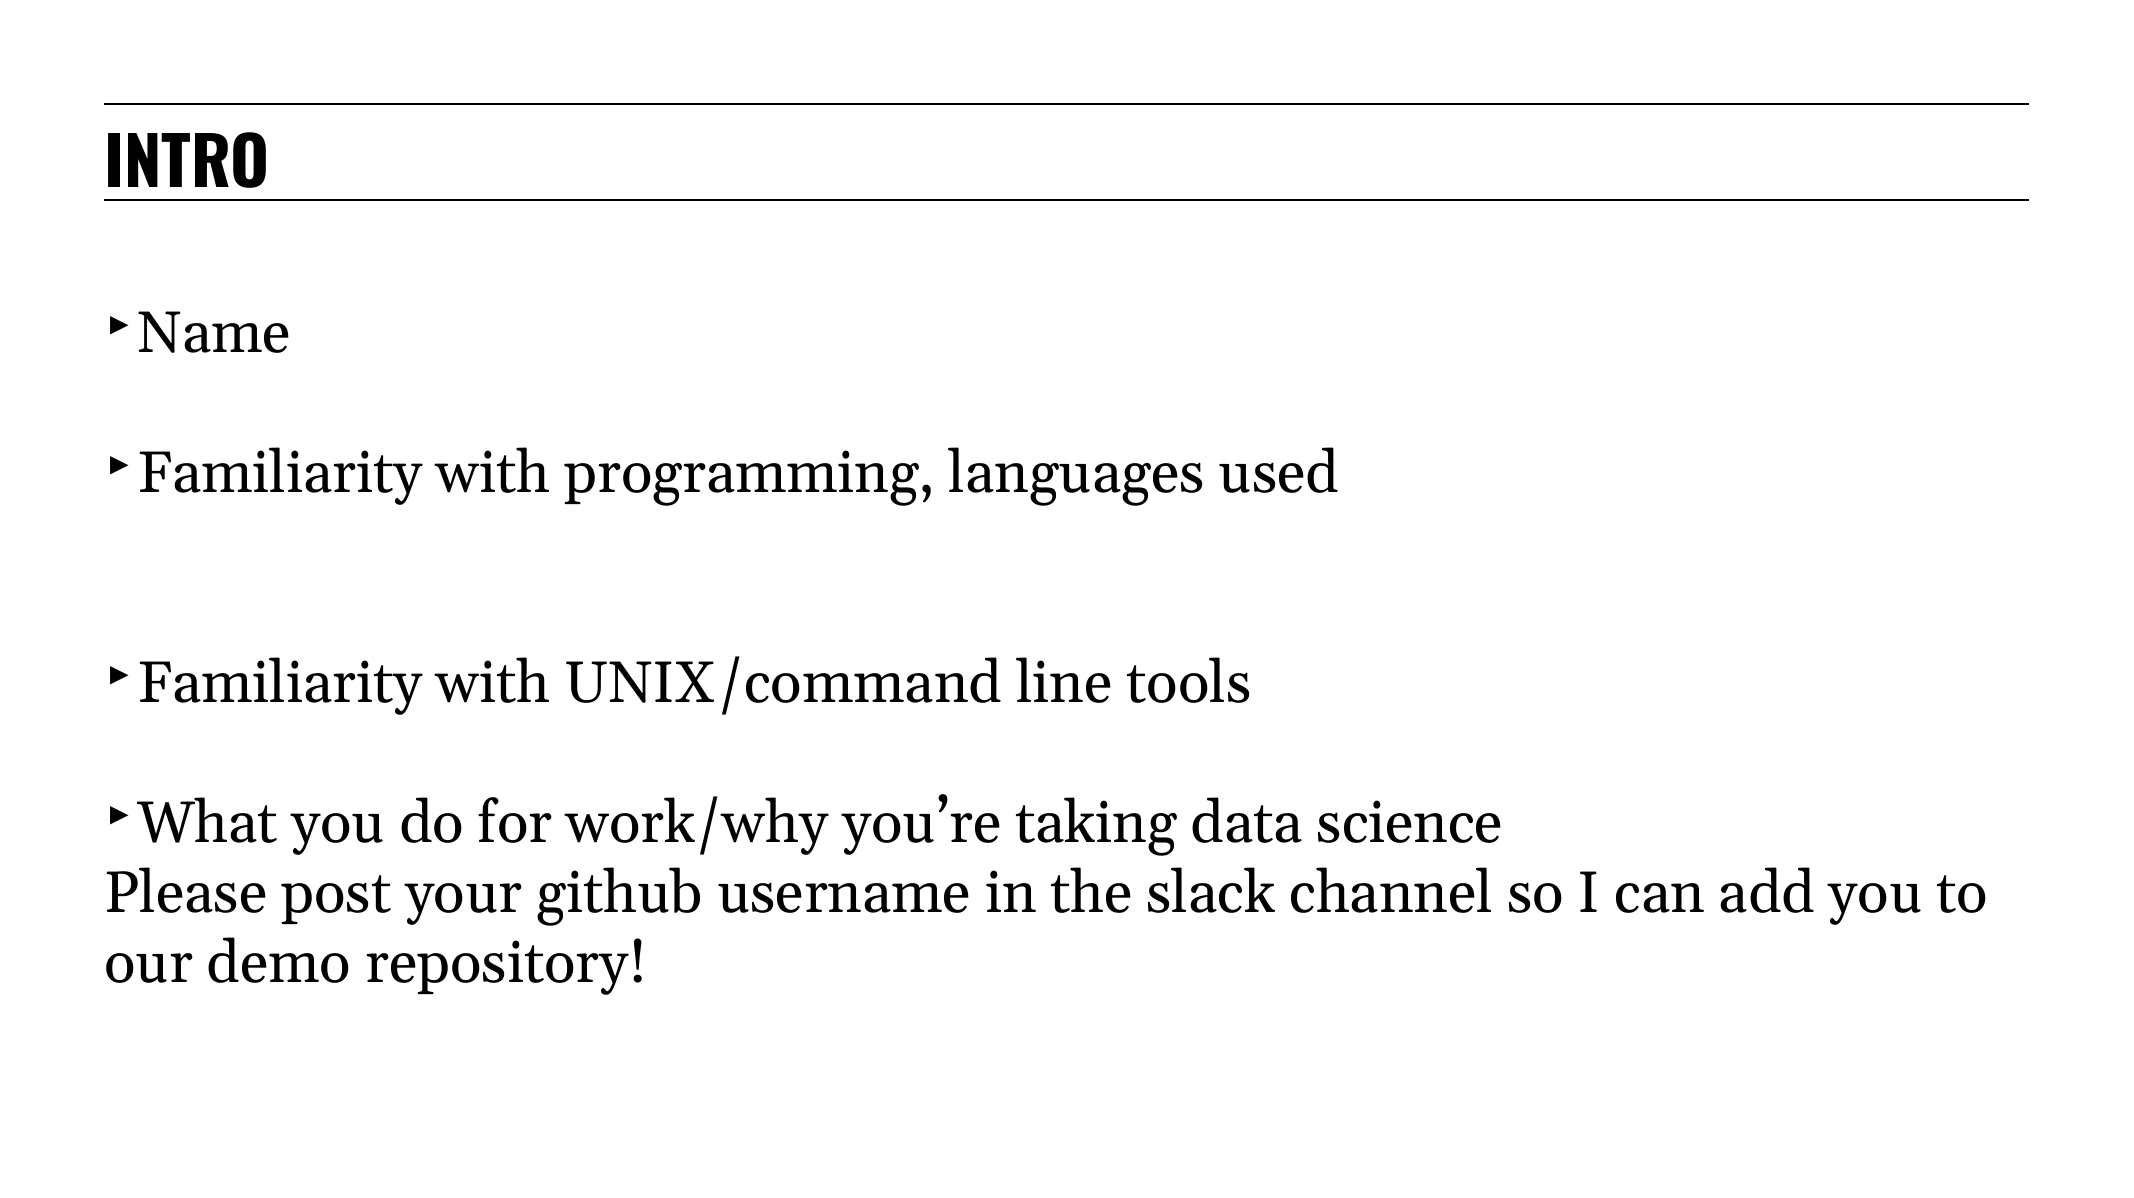

INTRO

Name

Familiarity with programming, languages used

Familiarity with UNIX/command line tools
What you do for work/why you’re taking data science
Please post your github username in the slack channel so I can add you to our demo repository!